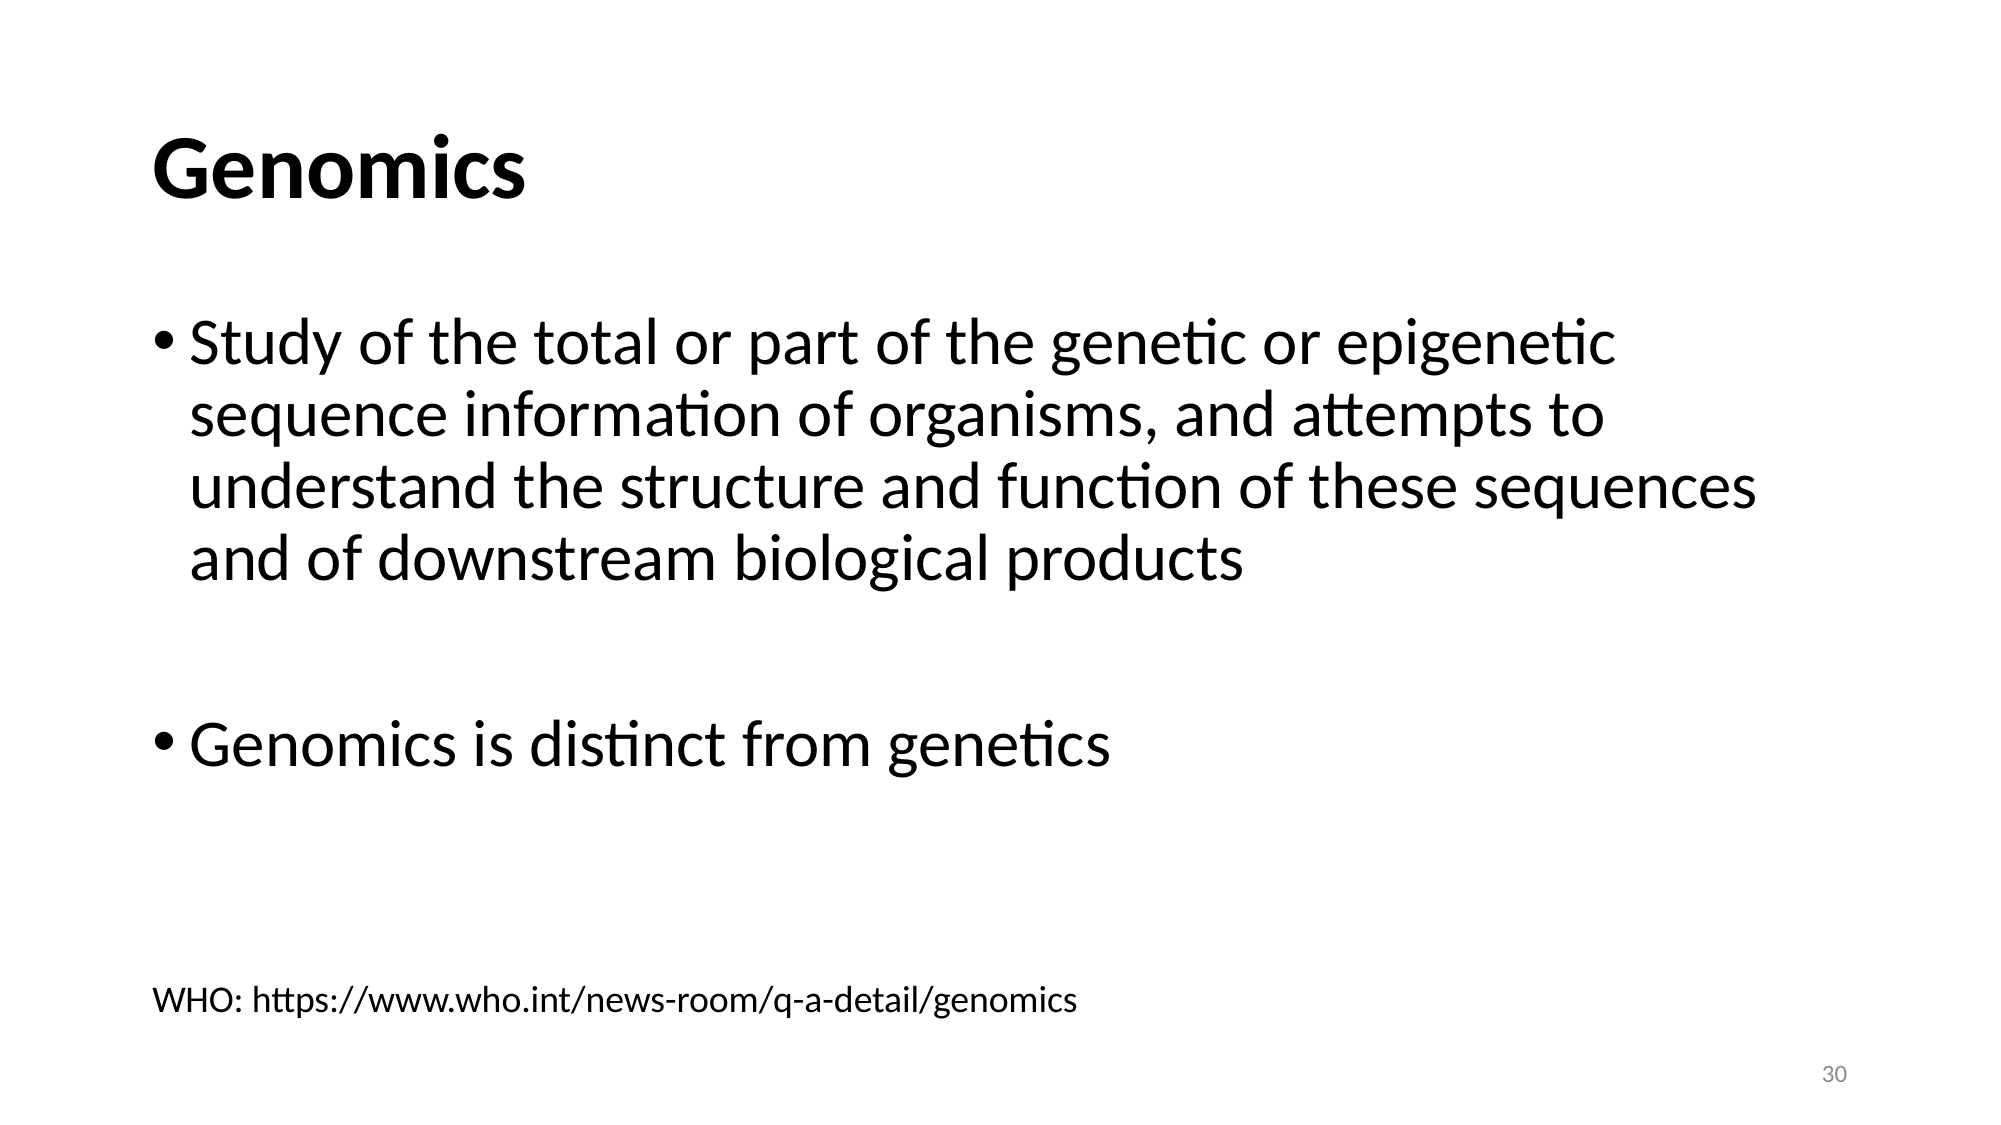

# Genomics
Study of the total or part of the genetic or epigenetic sequence information of organisms, and attempts to understand the structure and function of these sequences and of downstream biological products

Genomics is distinct from genetics

WHO: https://www.who.int/news-room/q-a-detail/genomics
30